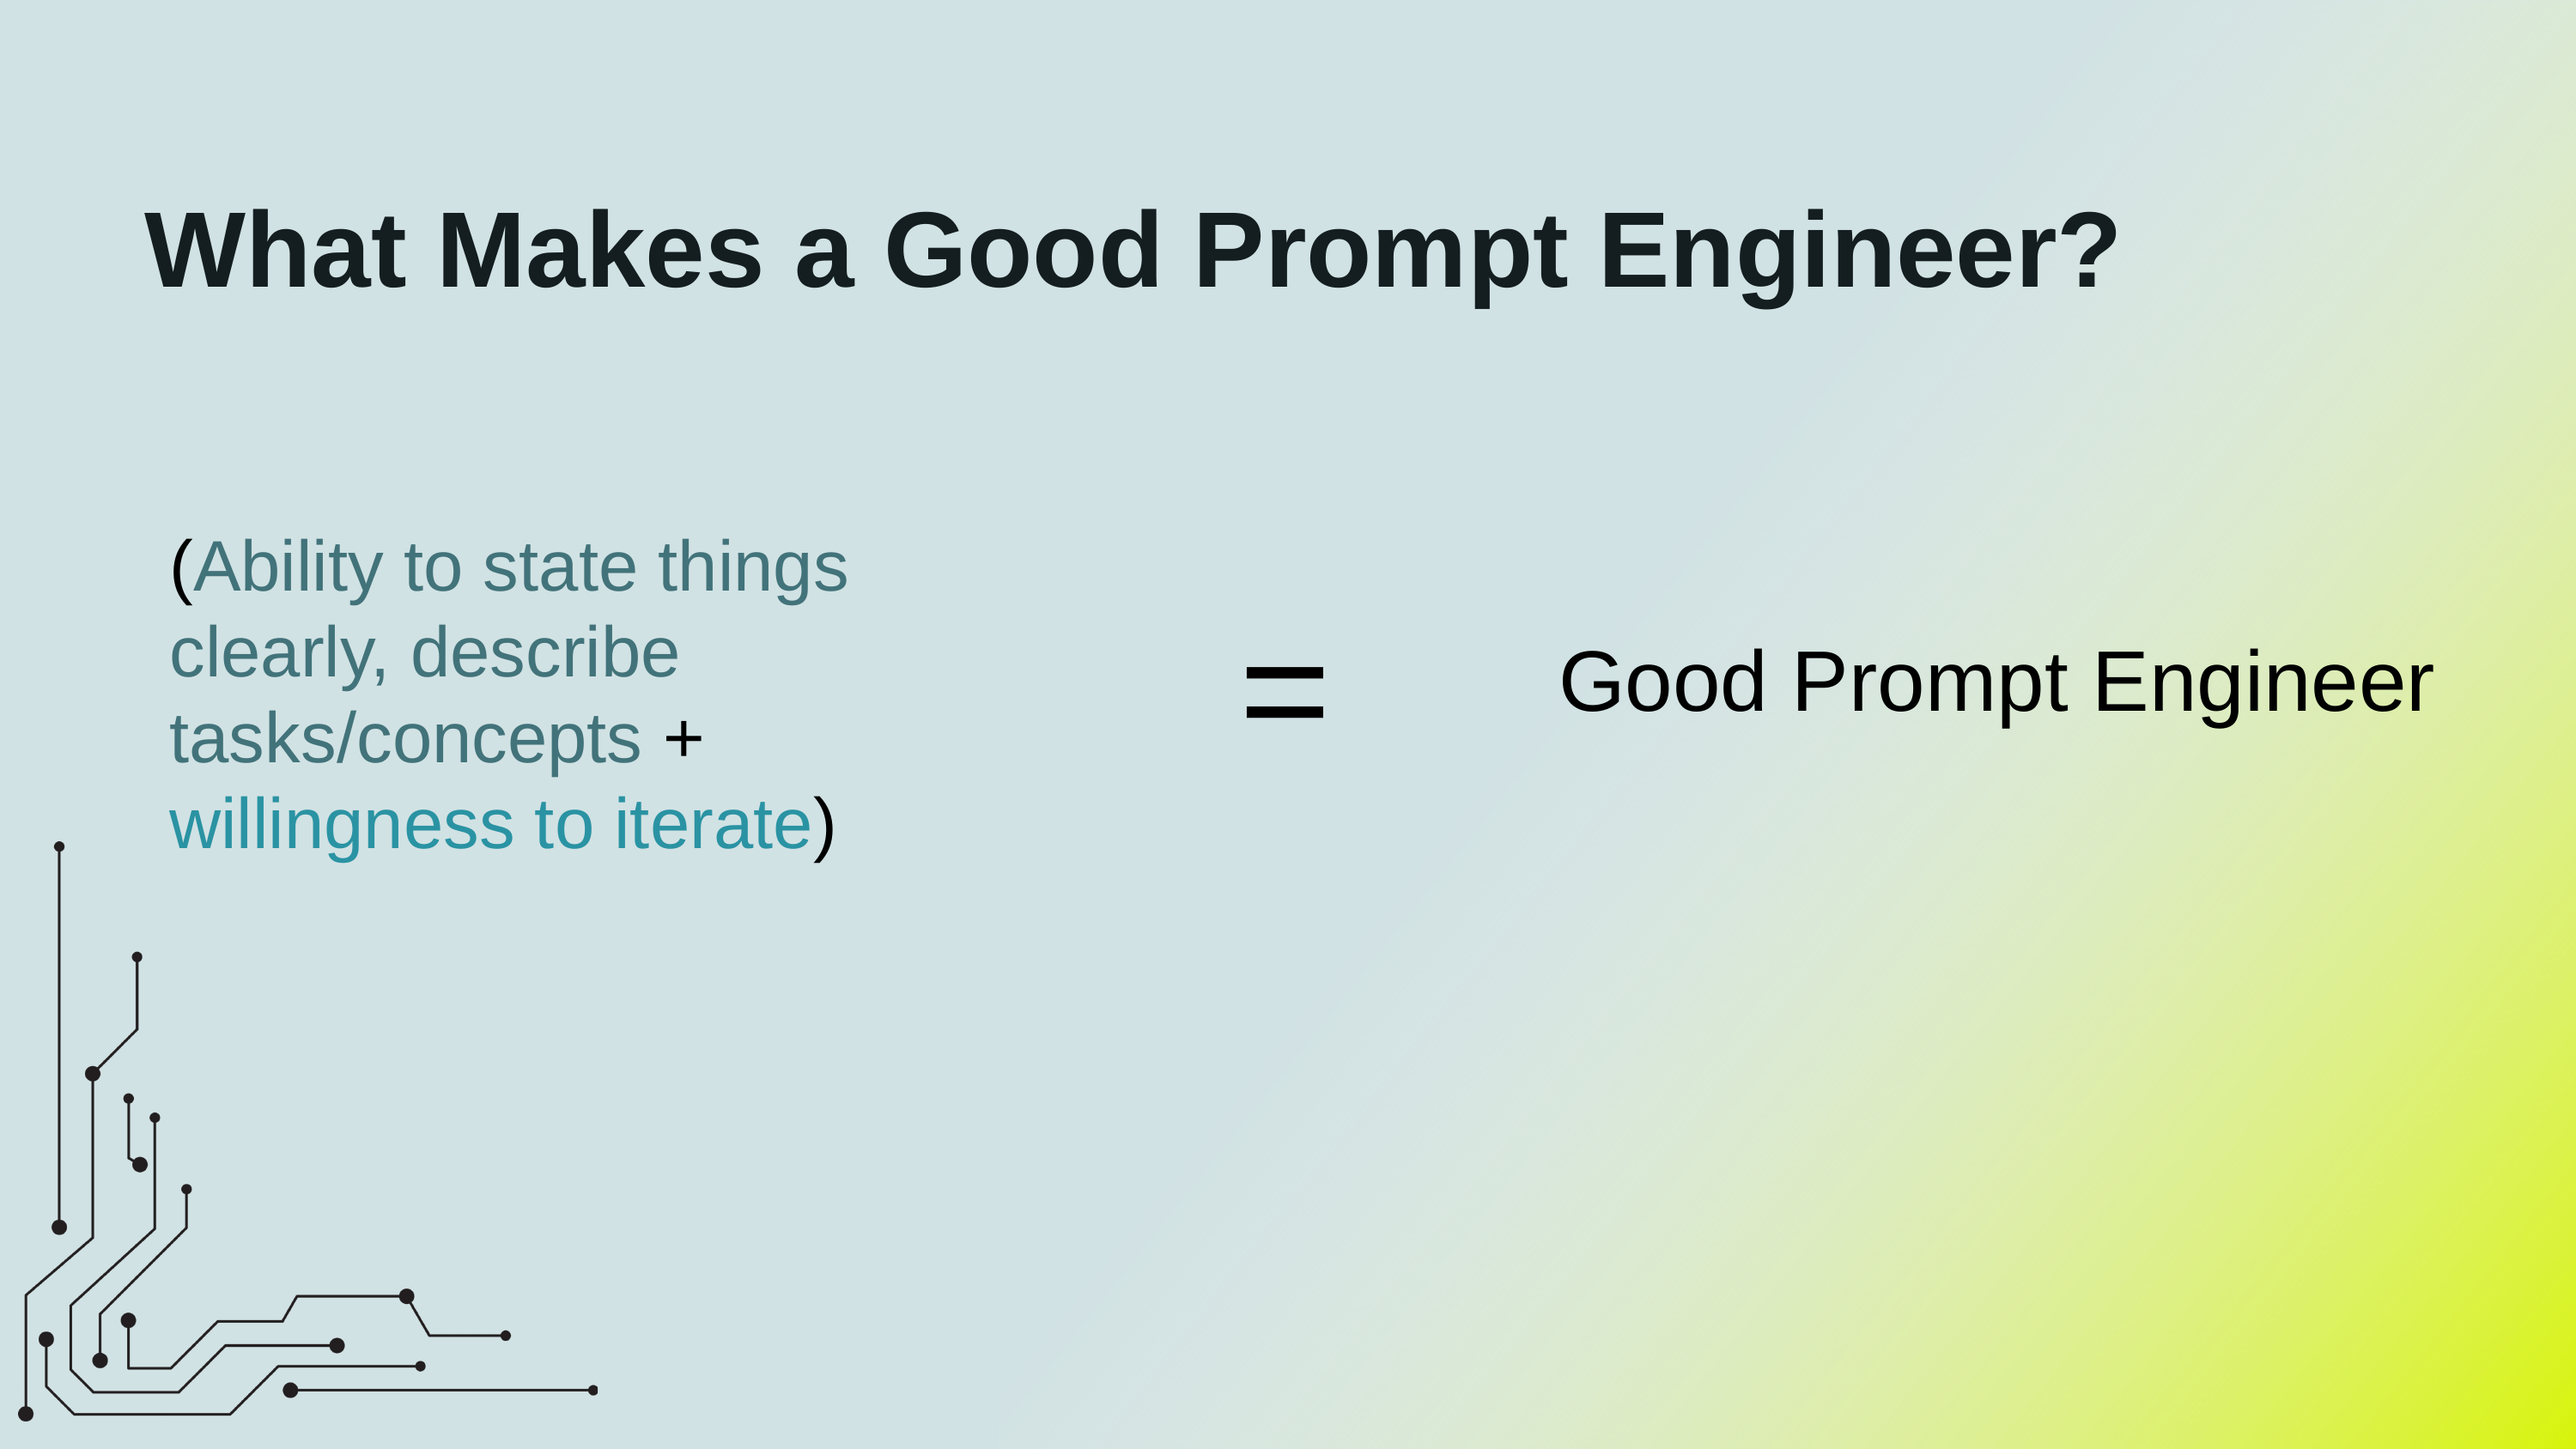

What Makes a Good Prompt Engineer?

=

(Ability to state things clearly, describe tasks/concepts + willingness to iterate)

Good Prompt Engineer